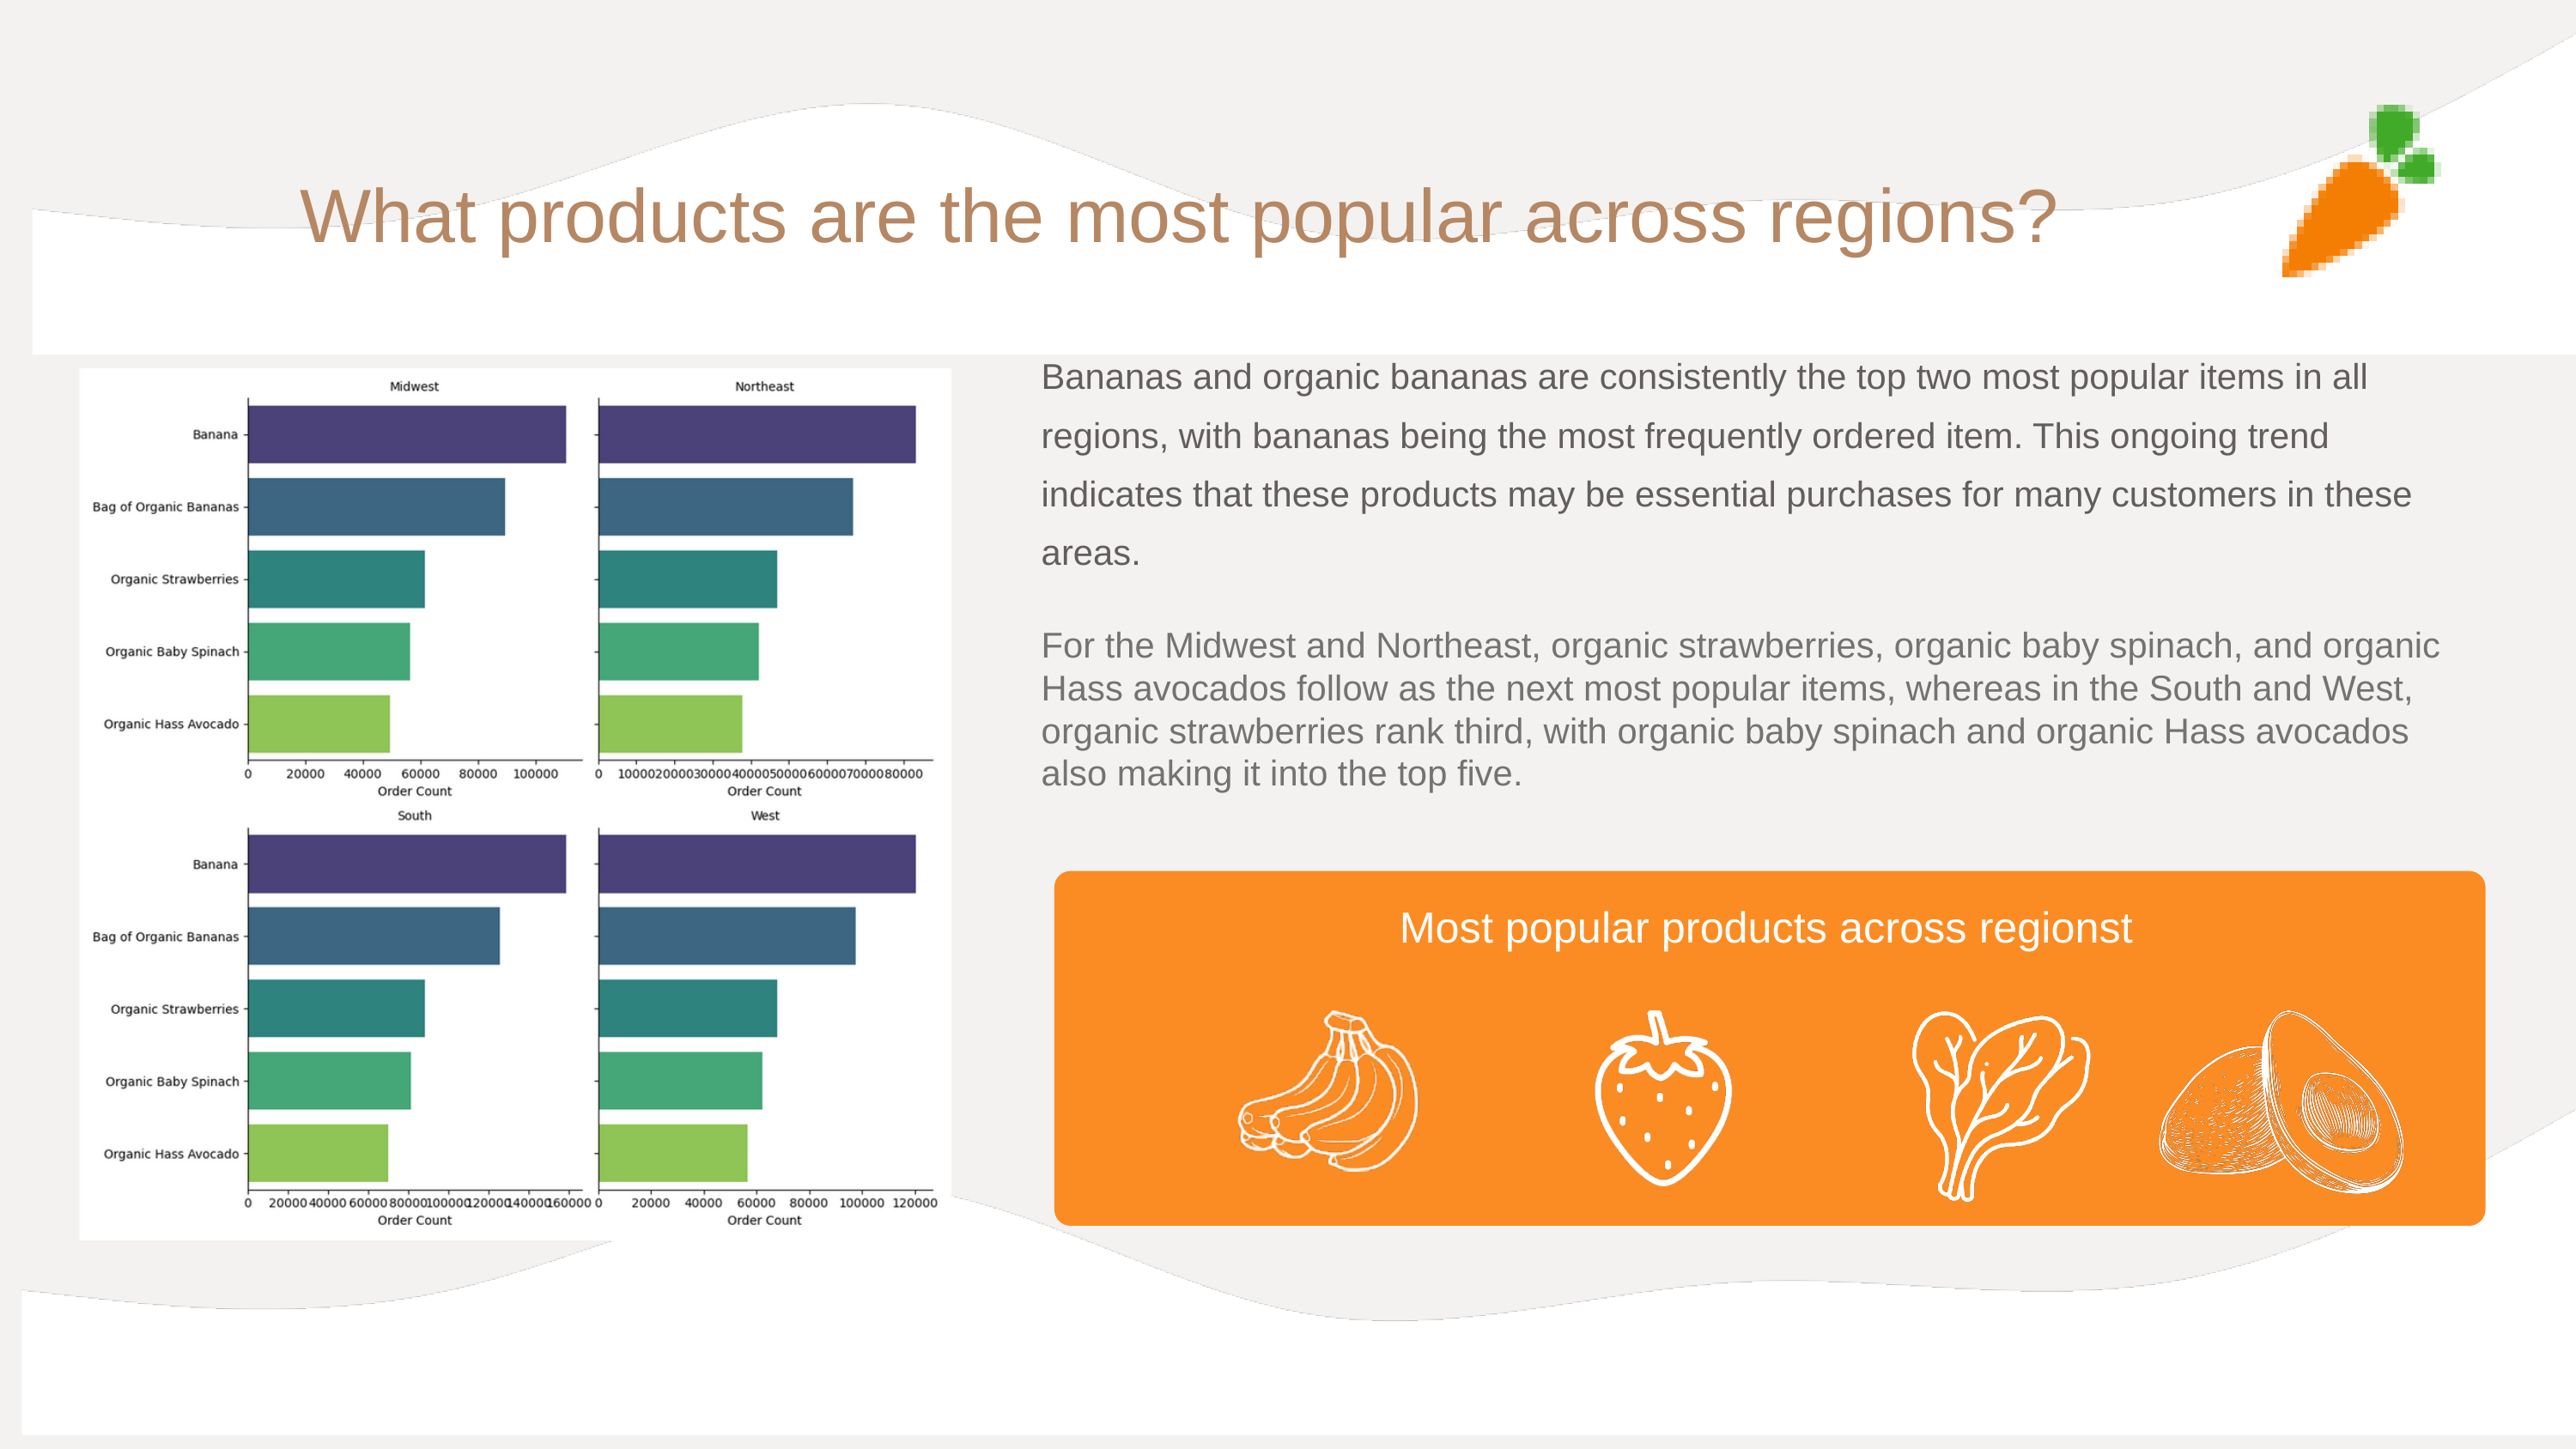

What products are the most popular across regions?

Bananas and organic bananas are consistently the top two most popular items in all regions, with bananas being the most frequently ordered item. This ongoing trend indicates that these products may be essential purchases for many customers in these areas.

For the Midwest and Northeast, organic strawberries, organic baby spinach, and organic Hass avocados follow as the next most popular items, whereas in the South and West, organic strawberries rank third, with organic baby spinach and organic Hass avocados also making it into the top five.

Most popular products across regionst